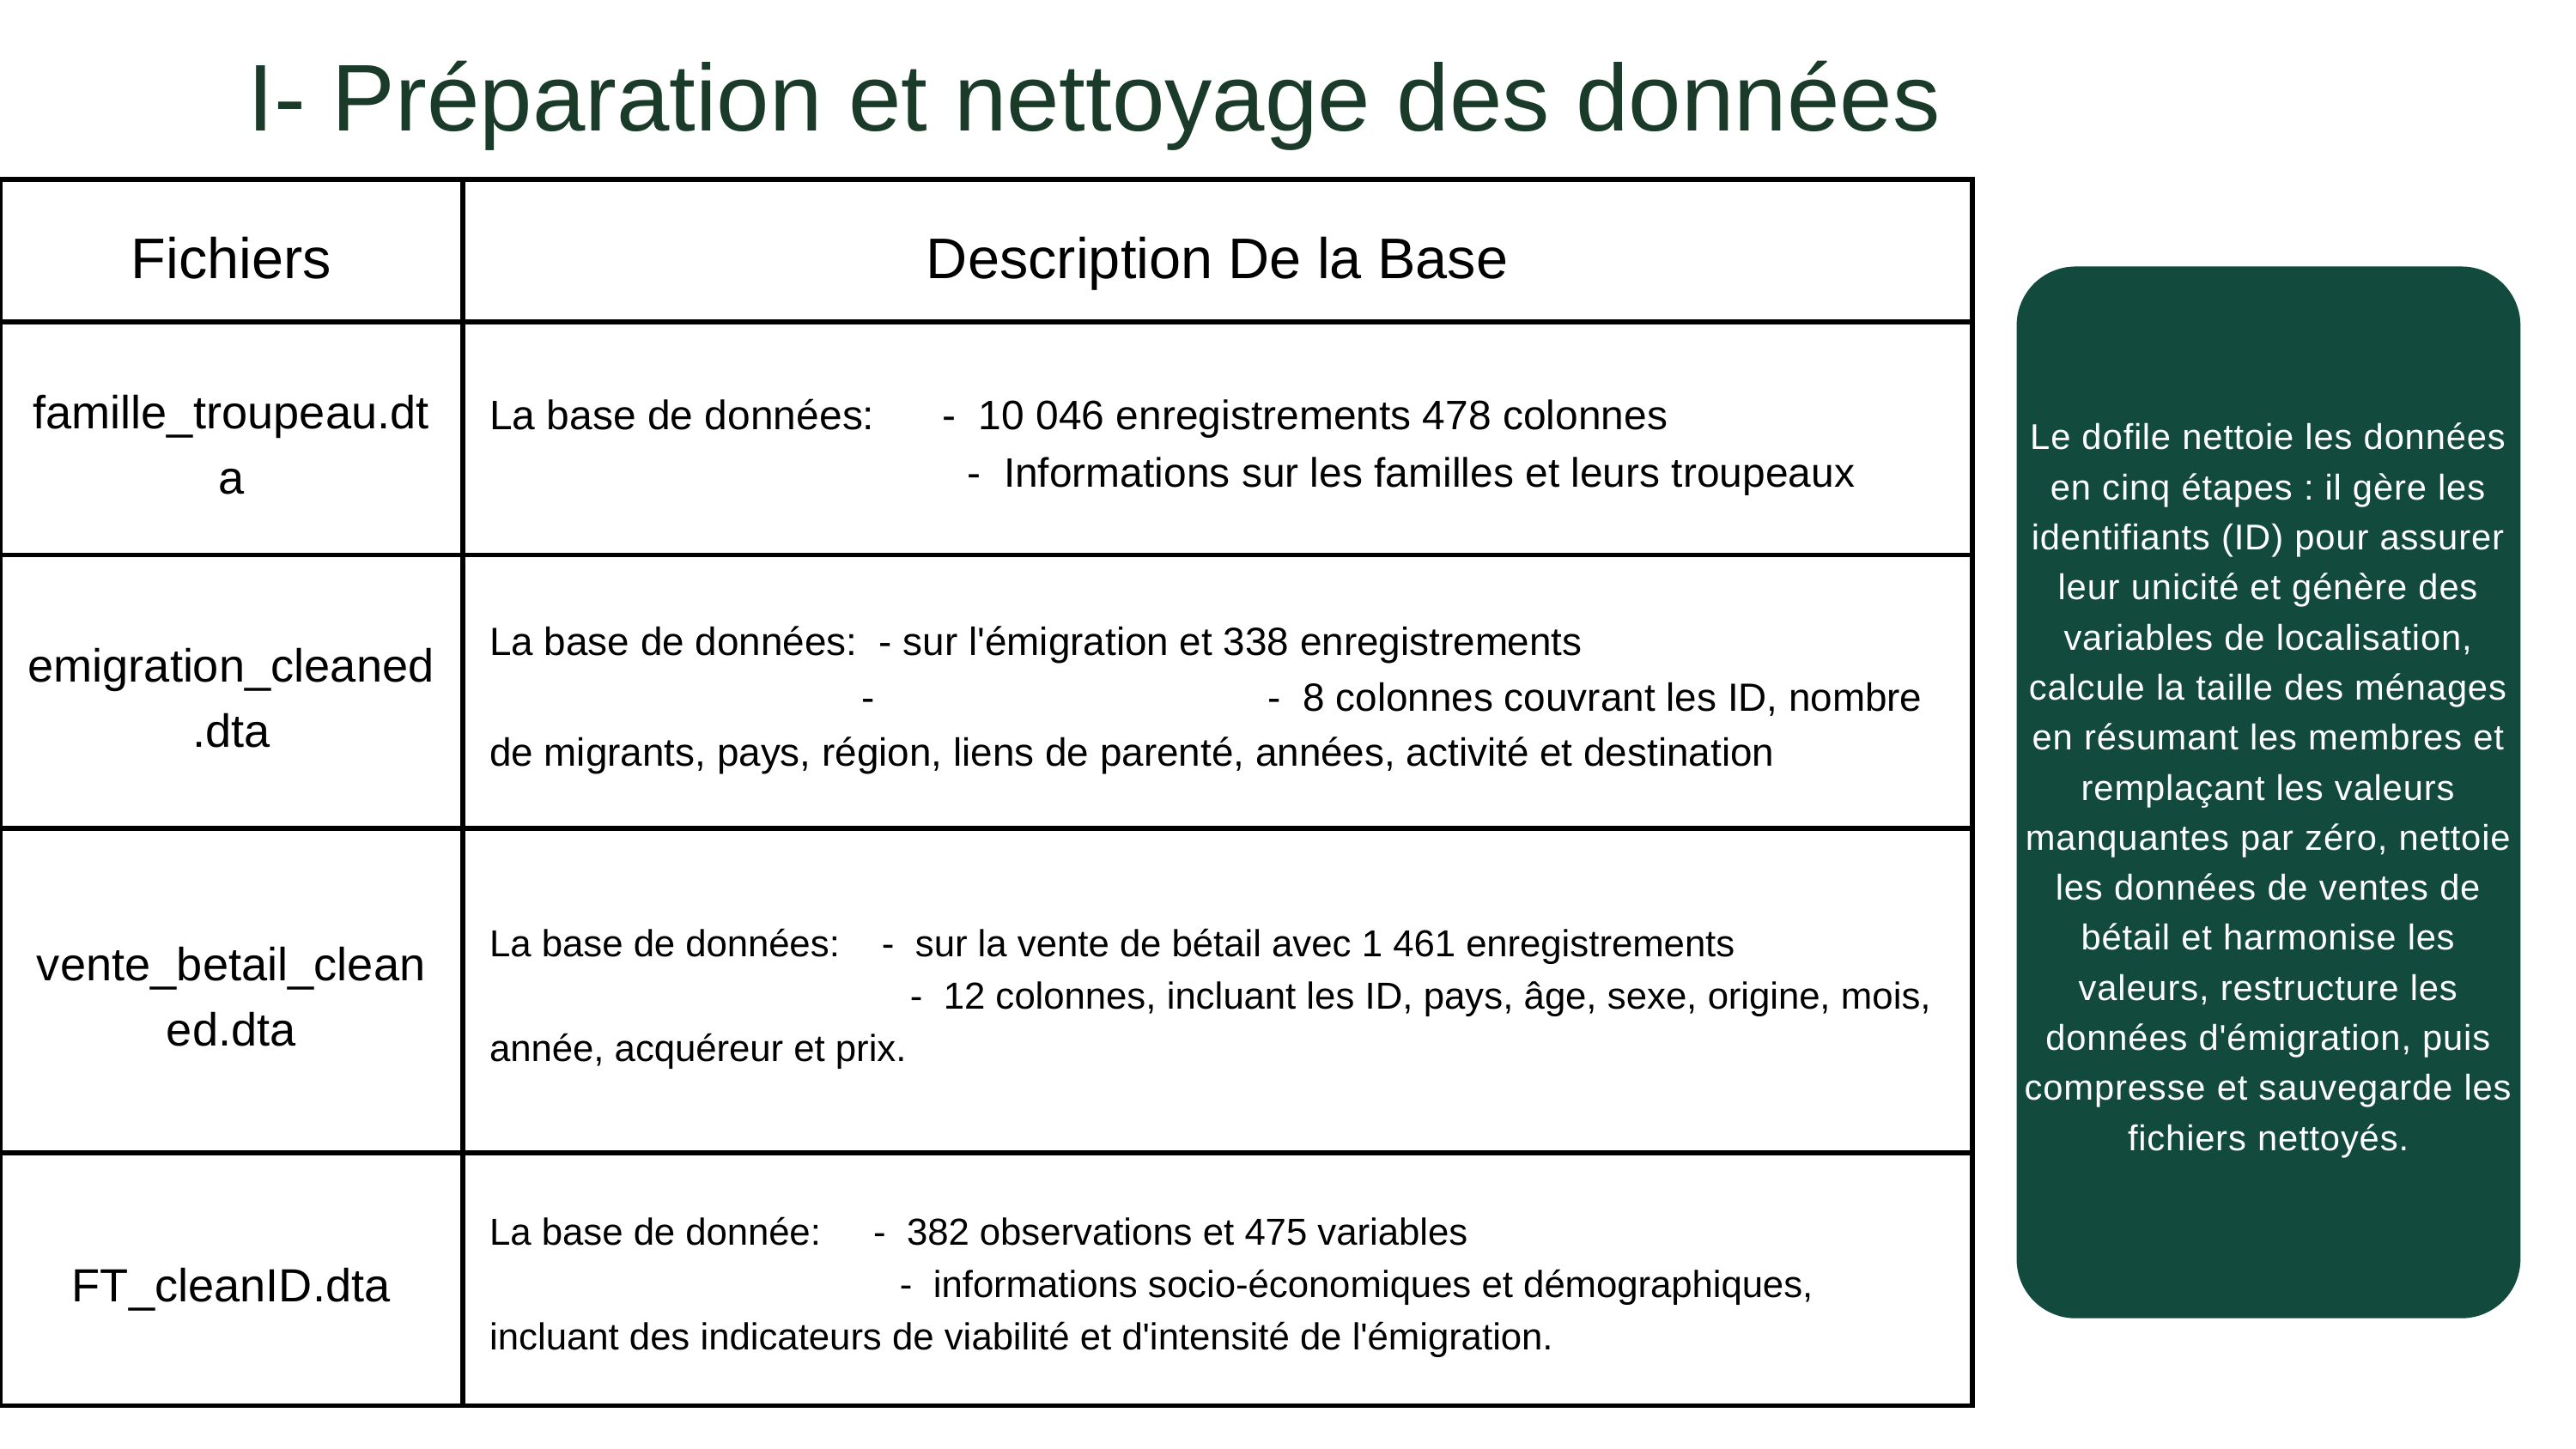

I- Préparation et nettoyage des données
| Fichiers | Description De la Base |
| --- | --- |
| famille\_troupeau.dta | La base de données: - 10 046 enregistrements 478 colonnes - Informations sur les familles et leurs troupeaux |
| emigration\_cleaned.dta | La base de données: - sur l'émigration et 338 enregistrements - - 8 colonnes couvrant les ID, nombre de migrants, pays, région, liens de parenté, années, activité et destination |
| vente\_betail\_cleaned.dta | La base de données: - sur la vente de bétail avec 1 461 enregistrements - 12 colonnes, incluant les ID, pays, âge, sexe, origine, mois, année, acquéreur et prix. |
| FT\_cleanID.dta | La base de donnée: - 382 observations et 475 variables - informations socio-économiques et démographiques, incluant des indicateurs de viabilité et d'intensité de l'émigration. |

Le dofile nettoie les données en cinq étapes : il gère les identifiants (ID) pour assurer leur unicité et génère des variables de localisation, calcule la taille des ménages en résumant les membres et remplaçant les valeurs manquantes par zéro, nettoie les données de ventes de bétail et harmonise les valeurs, restructure les données d'émigration, puis compresse et sauvegarde les fichiers nettoyés.